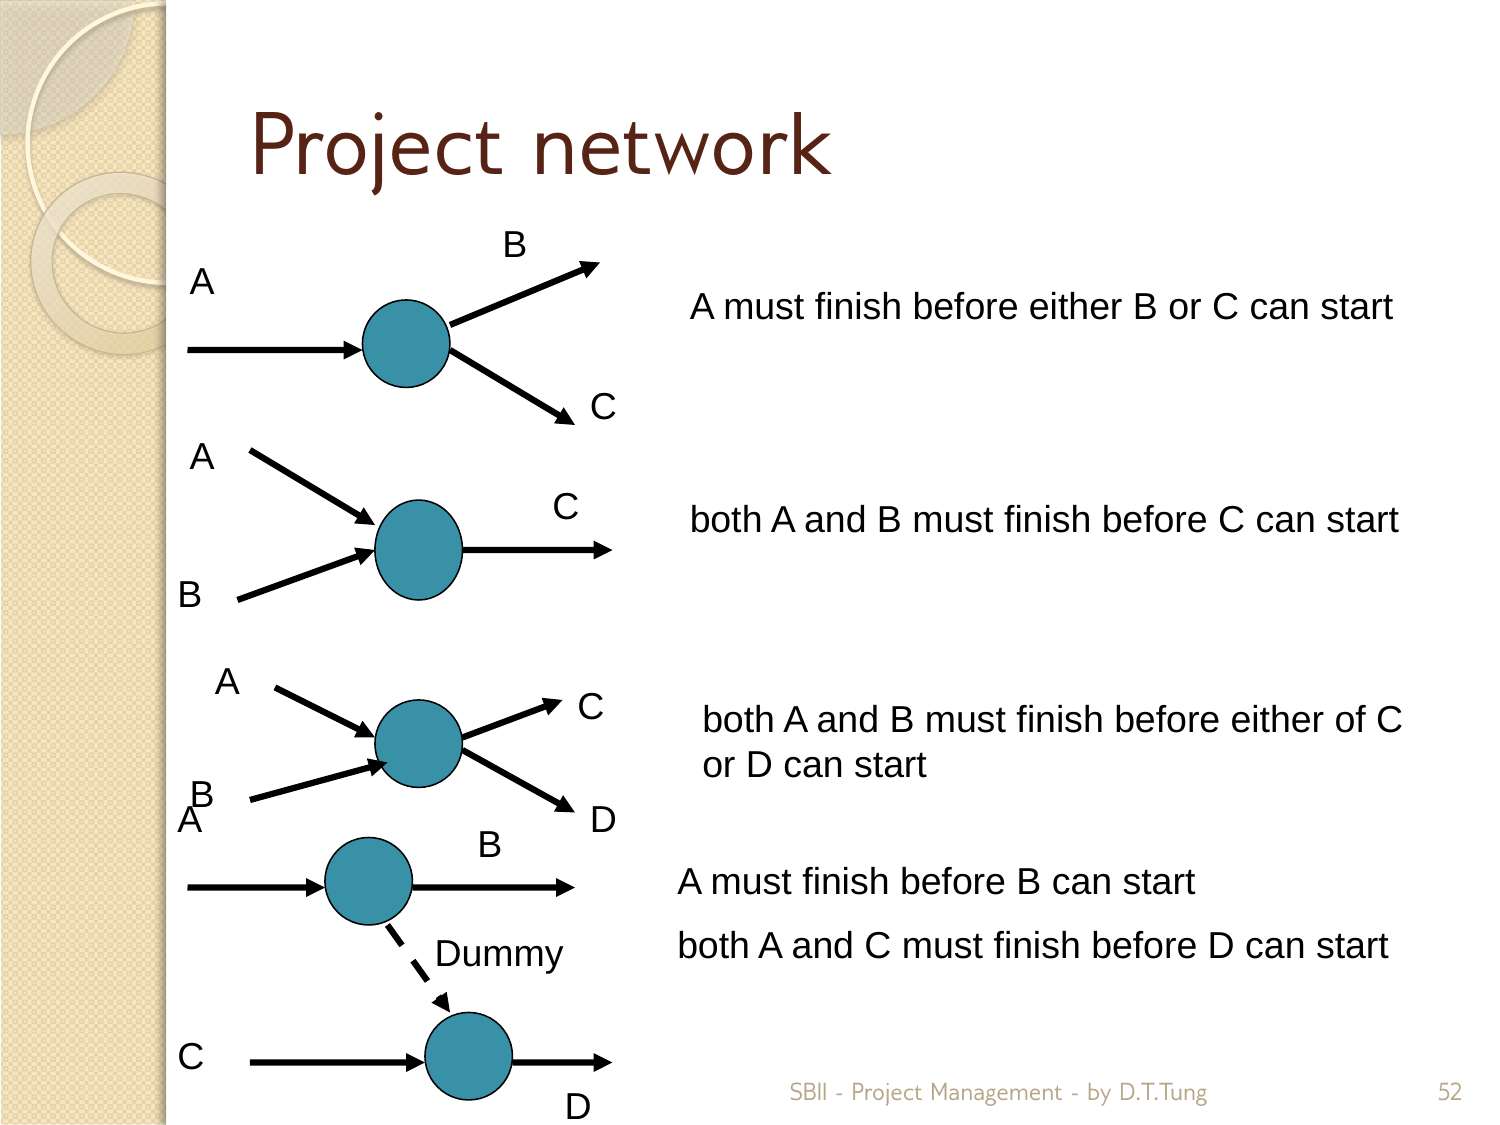

# Project network
B
A

C
A must finish before either B or C can start
A

C

B
both A and B must finish before C can start
A
C

B

D
both A and B must finish before either of C or D can start
A
B

Dummy

C

D
A must finish before B can start
both A and C must finish before D can start
SBII - Project Management - by D.T.Tung
52